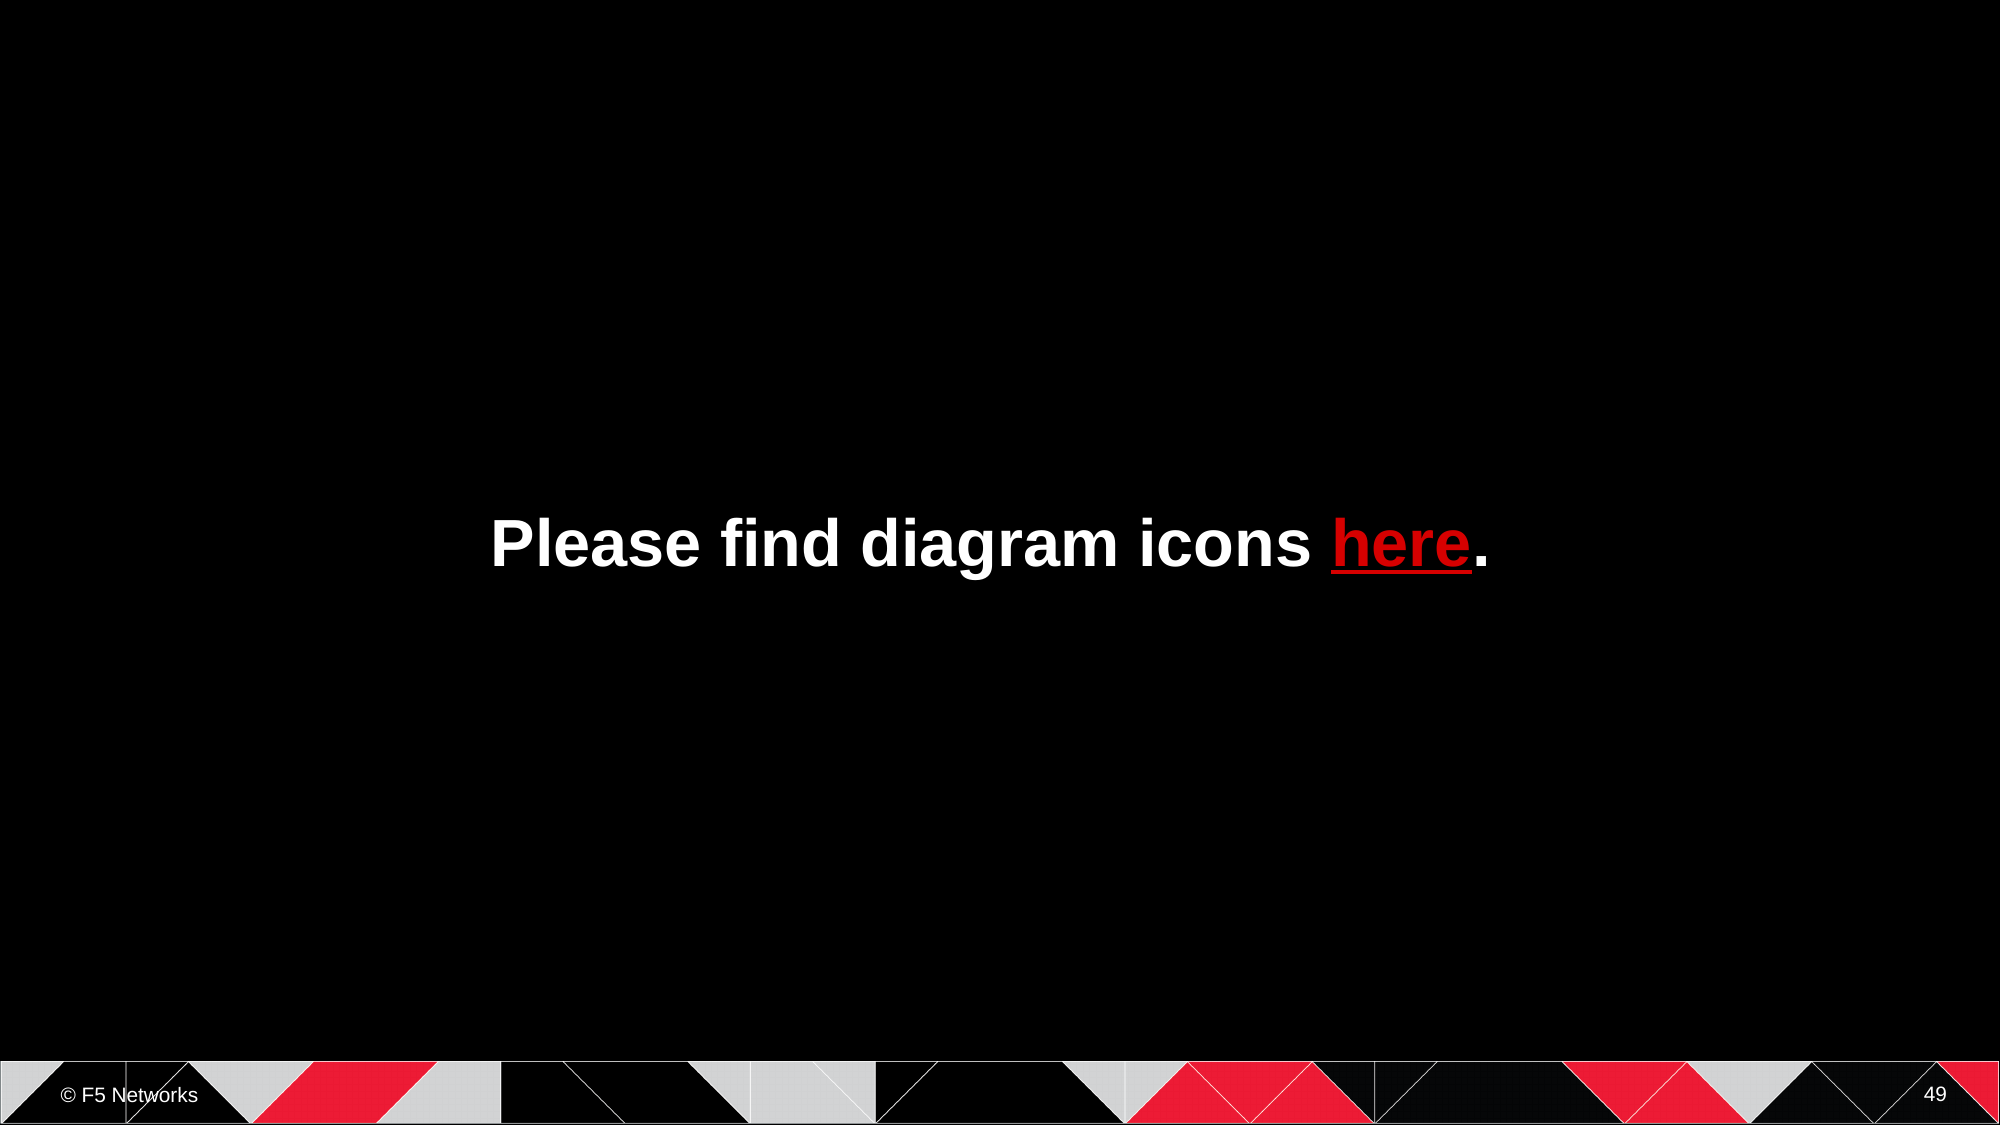

Please find diagram icons here.
49
© F5 Networks